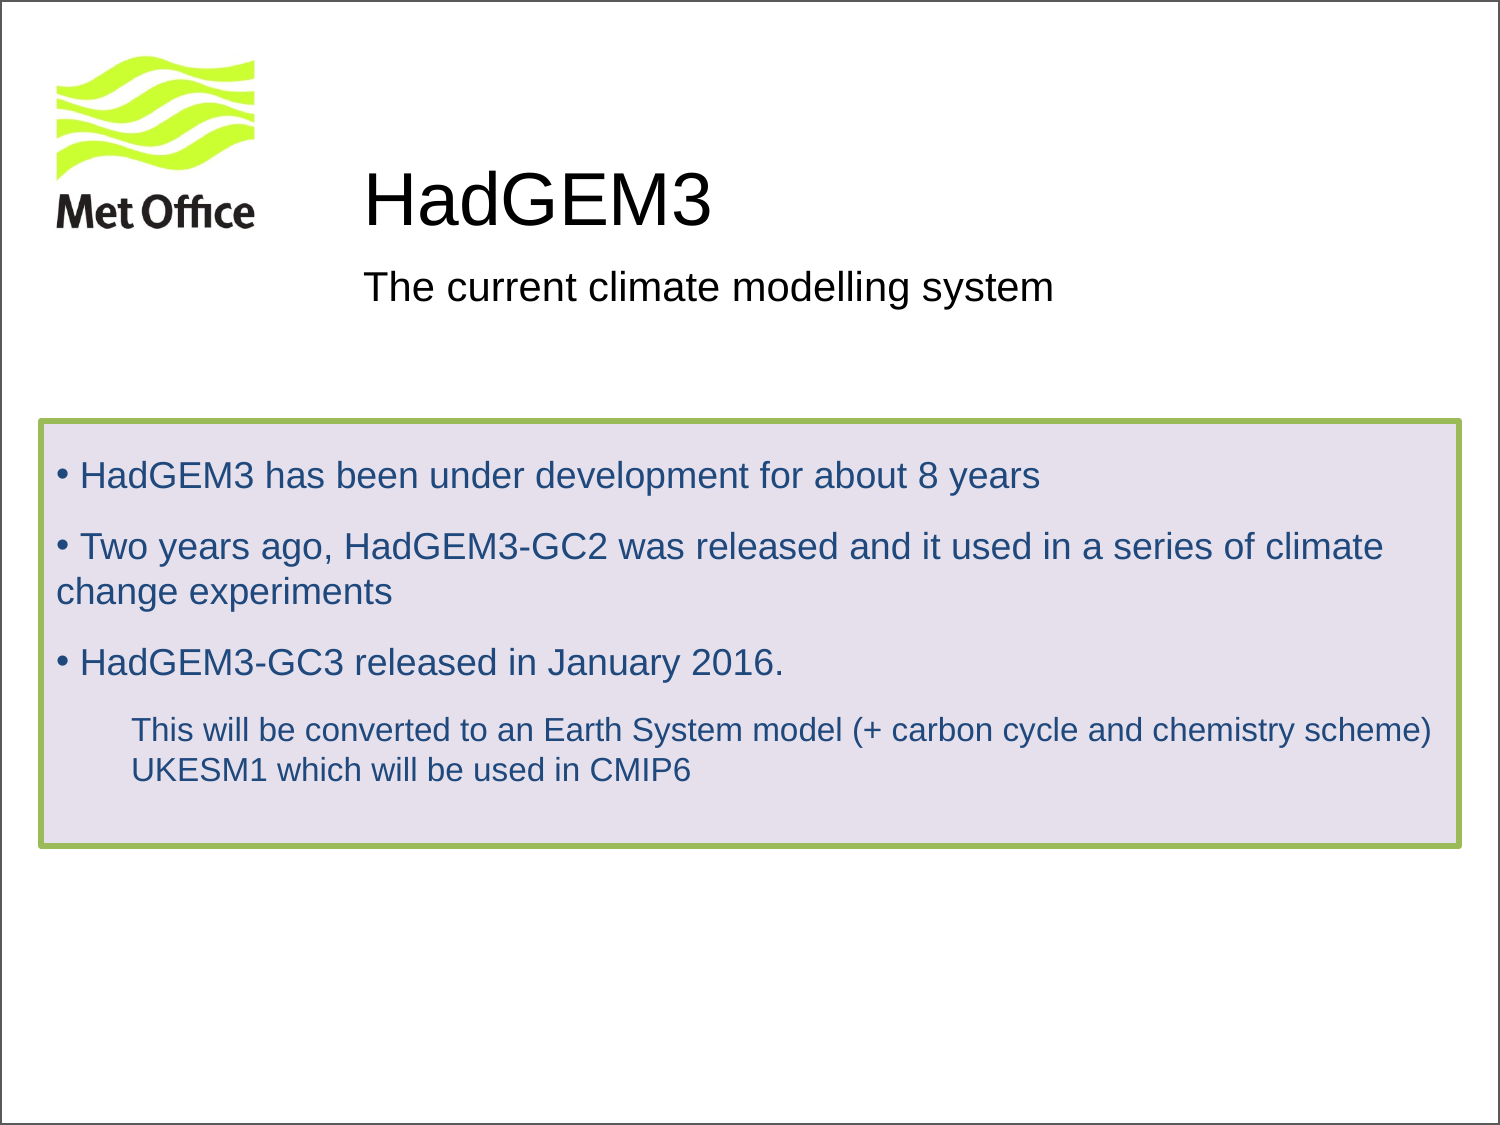

# HadGEM3
The current climate modelling system
 HadGEM3 has been under development for about 8 years
 Two years ago, HadGEM3-GC2 was released and it used in a series of climate change experiments
 HadGEM3-GC3 released in January 2016.
This will be converted to an Earth System model (+ carbon cycle and chemistry scheme) UKESM1 which will be used in CMIP6